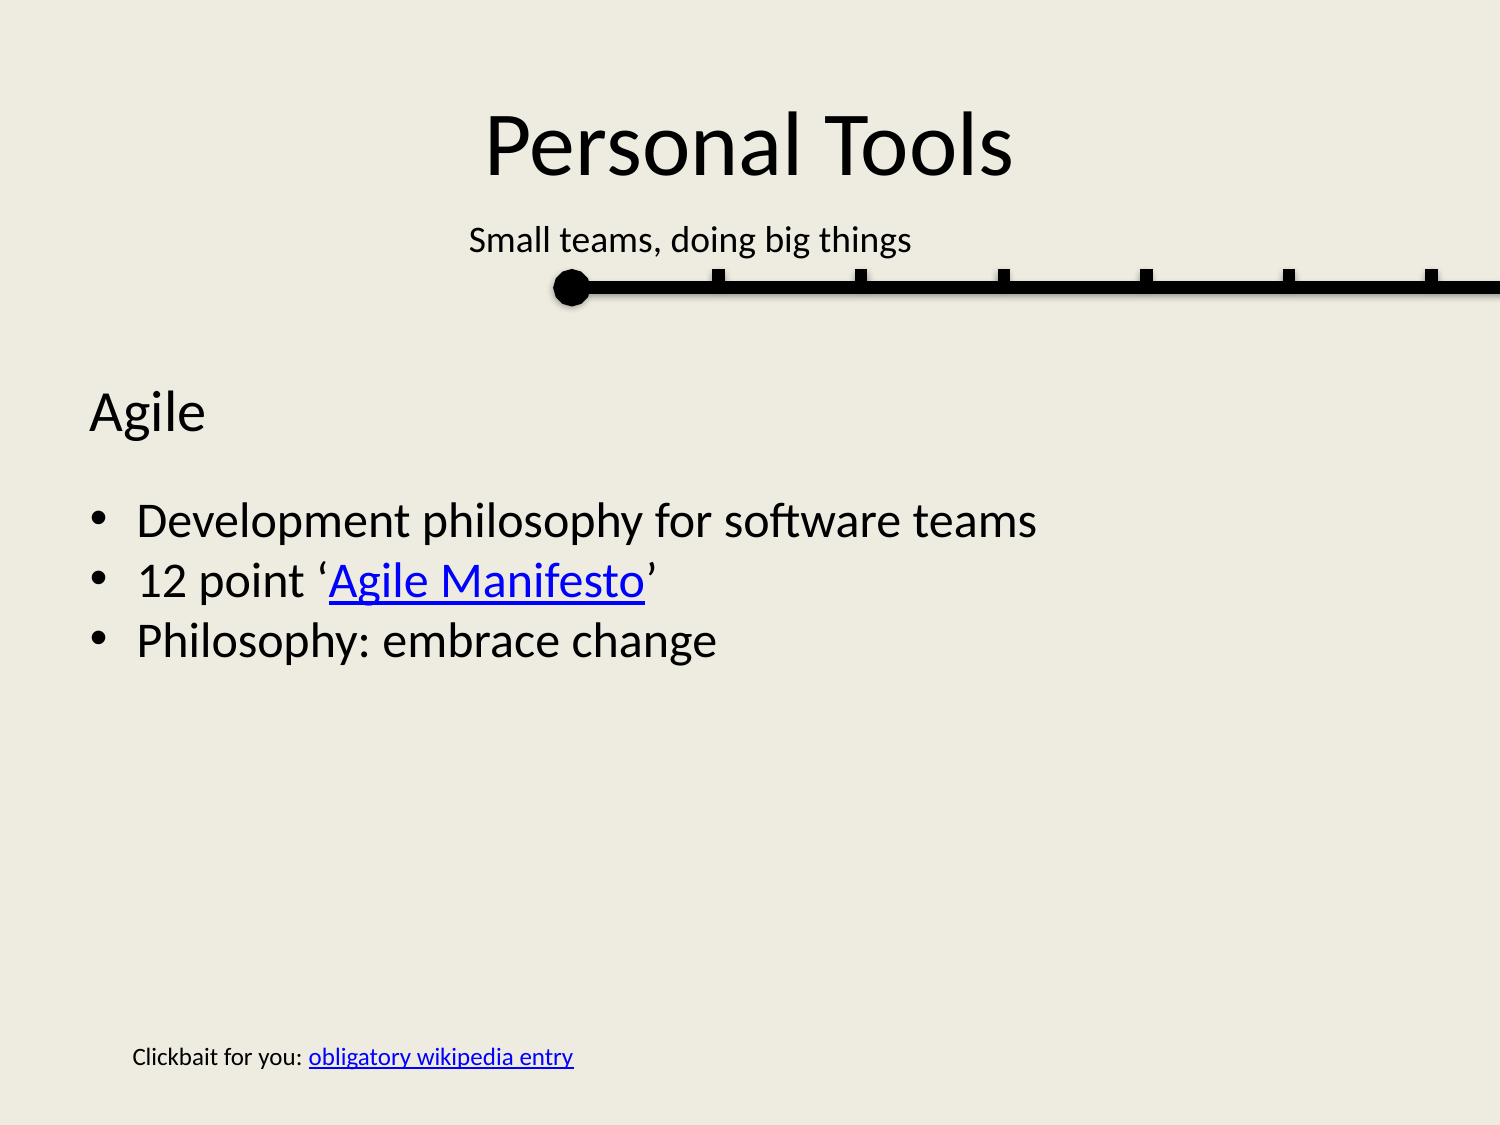

# Personal Tools
Small teams, doing big things
Agile

Development philosophy for software teams
12 point ‘Agile Manifesto’
Philosophy: embrace change

Clickbait for you: obligatory wikipedia entry